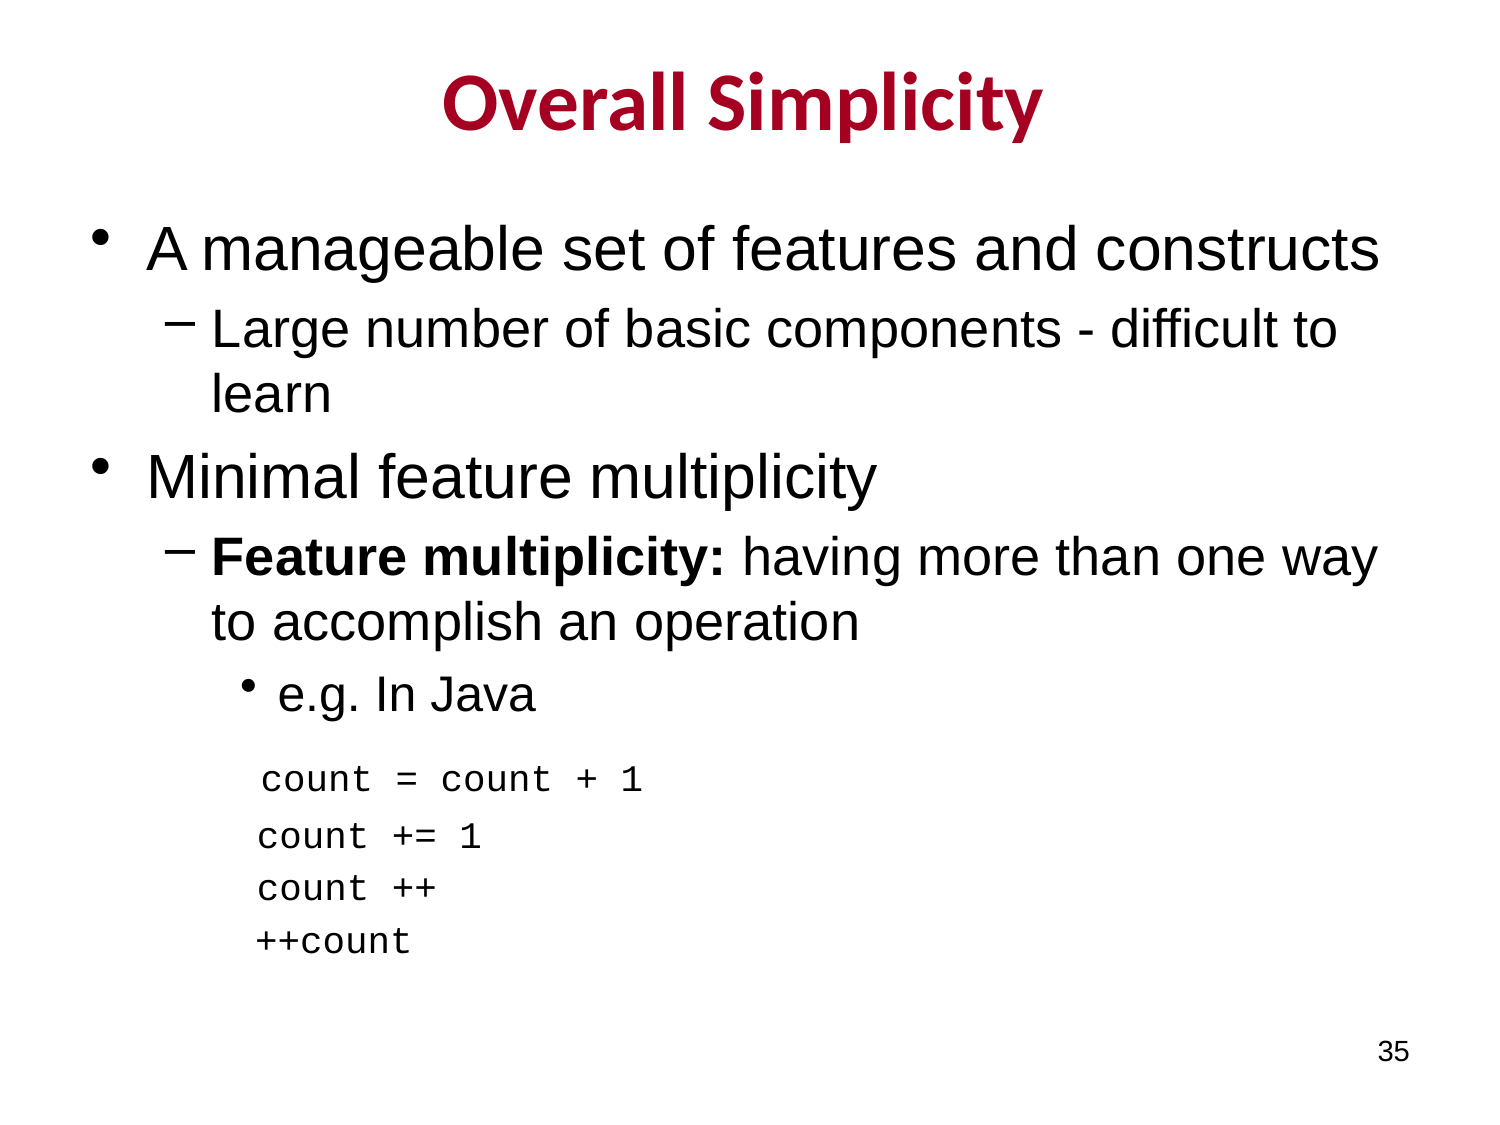

# Overall Simplicity
A manageable set of features and constructs
Large number of basic components - difficult to learn
Minimal feature multiplicity
Feature multiplicity: having more than one way to accomplish an operation
e.g. In Java
	   count = count + 1
	  count += 1
	  count ++
    ++count
35